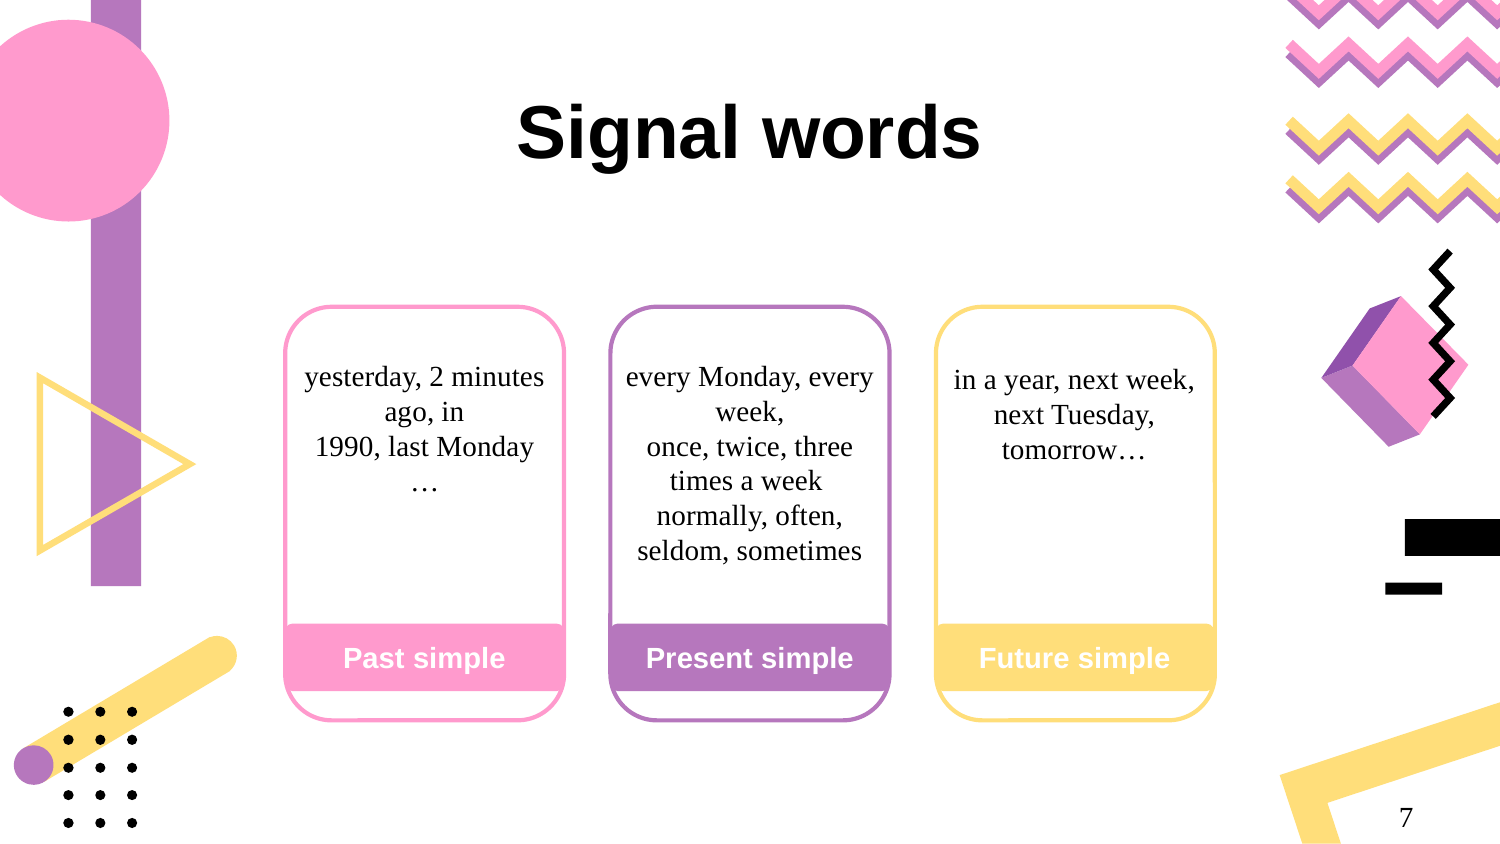

# Signal words

yesterday, 2 minutes ago, in
1990, last Monday …
every Monday, every week,
once, twice, three times a week
normally, often,
seldom, sometimes
in a year, next week, next Tuesday, tomorrow…
Past simple
Present simple
Future simple
7